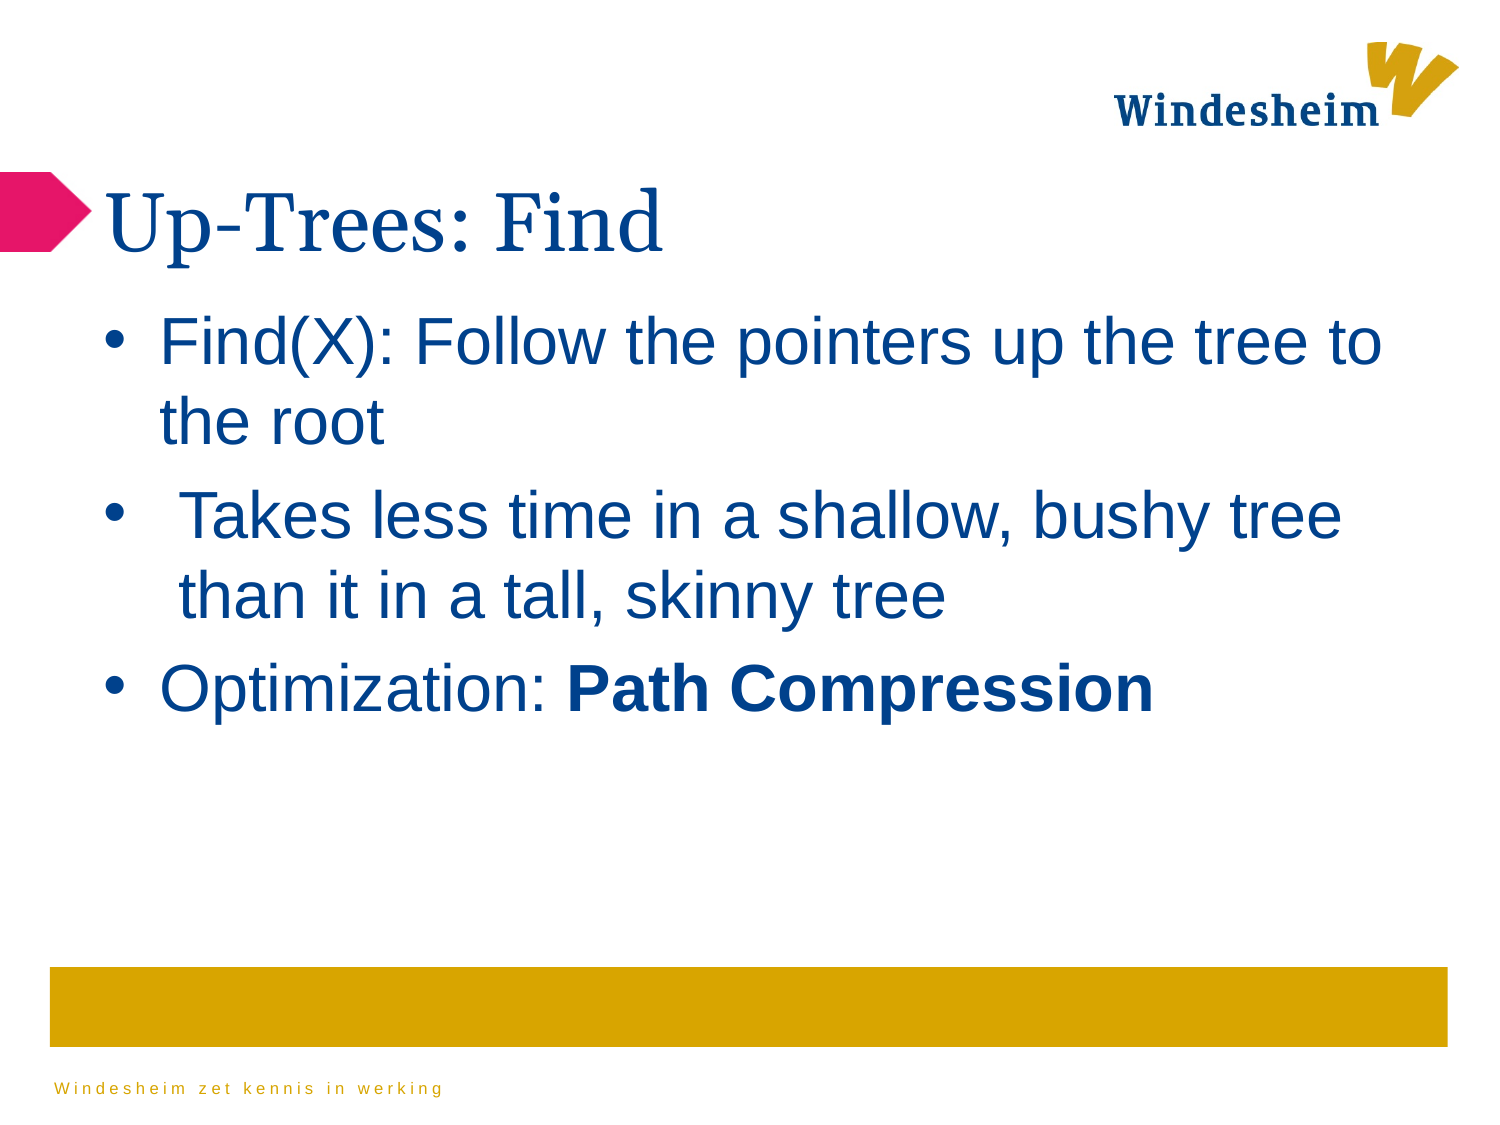

# Up-Trees: Find
Find(X): Follow the pointers up the tree to the root
Takes less time in a shallow, bushy tree than it in a tall, skinny tree
Optimization: Path Compression